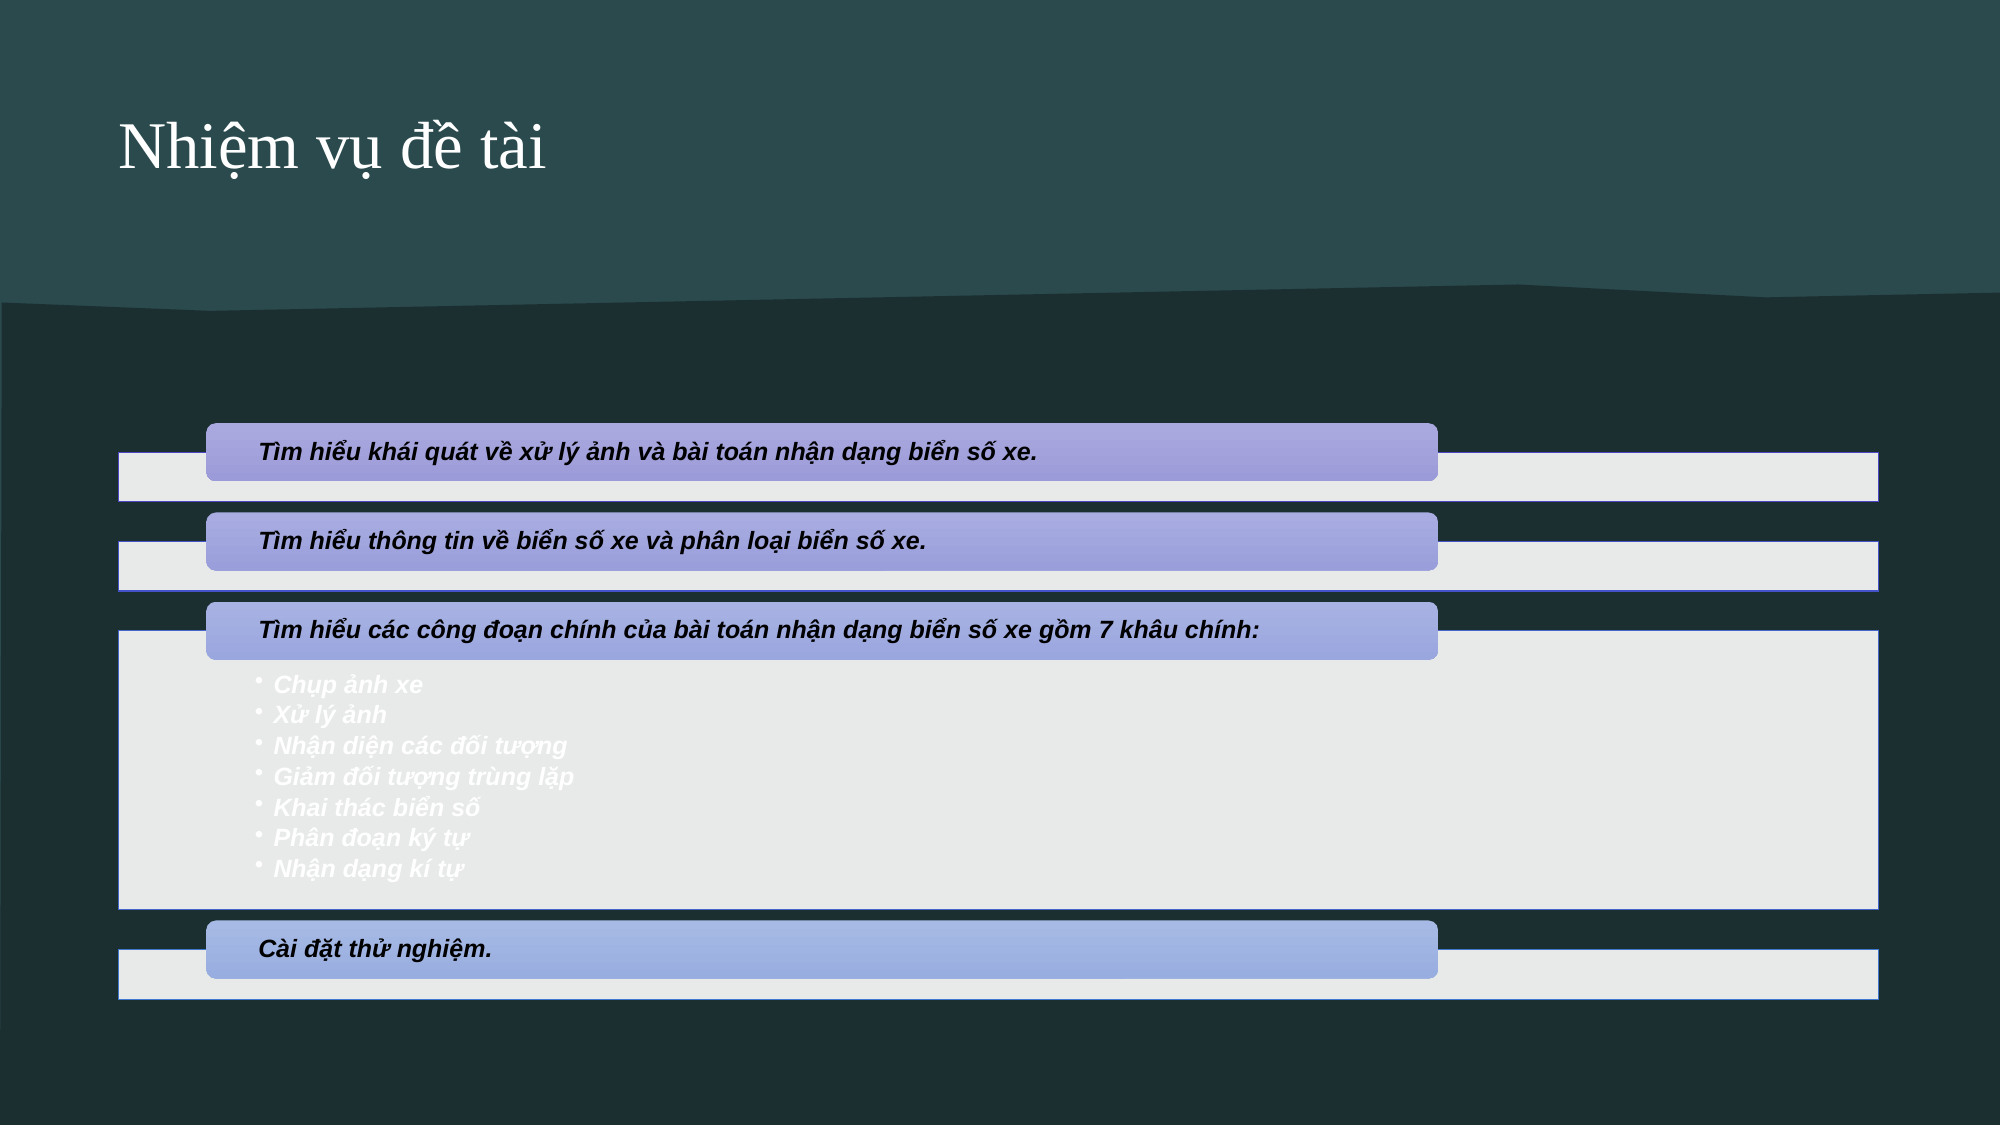

# Nhiệm vụ đề tài

Tìm hiểu khái quát về xử lý ảnh và bài toán nhận dạng biển số xe.
Tìm hiểu thông tin về biển số xe và phân loại biển số xe.
Chụp ảnh xe
Xử lý ảnh
Nhận diện các đối tượng
Giảm đối tượng trùng lặp
Khai thác biển số
Phân đoạn ký tự
Nhận dạng kí tự
Tìm hiểu các công đoạn chính của bài toán nhận dạng biển số xe gồm 7 khâu chính:
Cài đặt thử nghiệm.